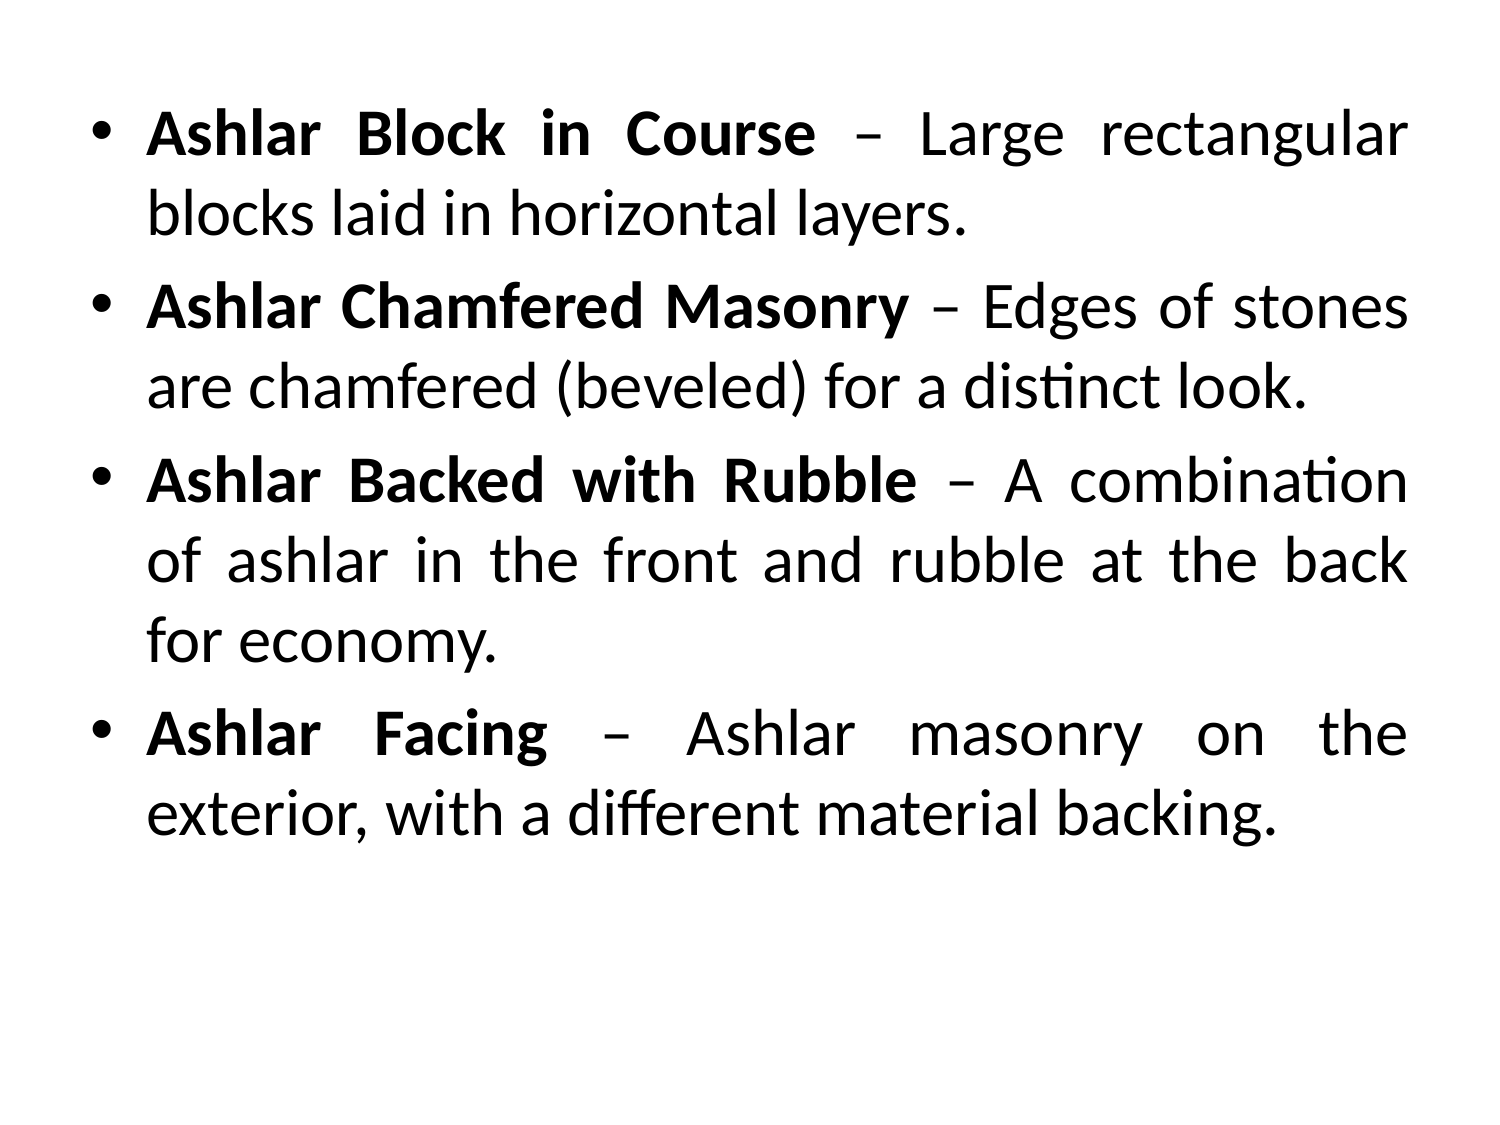

Ashlar Block in Course – Large rectangular blocks laid in horizontal layers.
Ashlar Chamfered Masonry – Edges of stones are chamfered (beveled) for a distinct look.
Ashlar Backed with Rubble – A combination of ashlar in the front and rubble at the back for economy.
Ashlar Facing – Ashlar masonry on the exterior, with a different material backing.